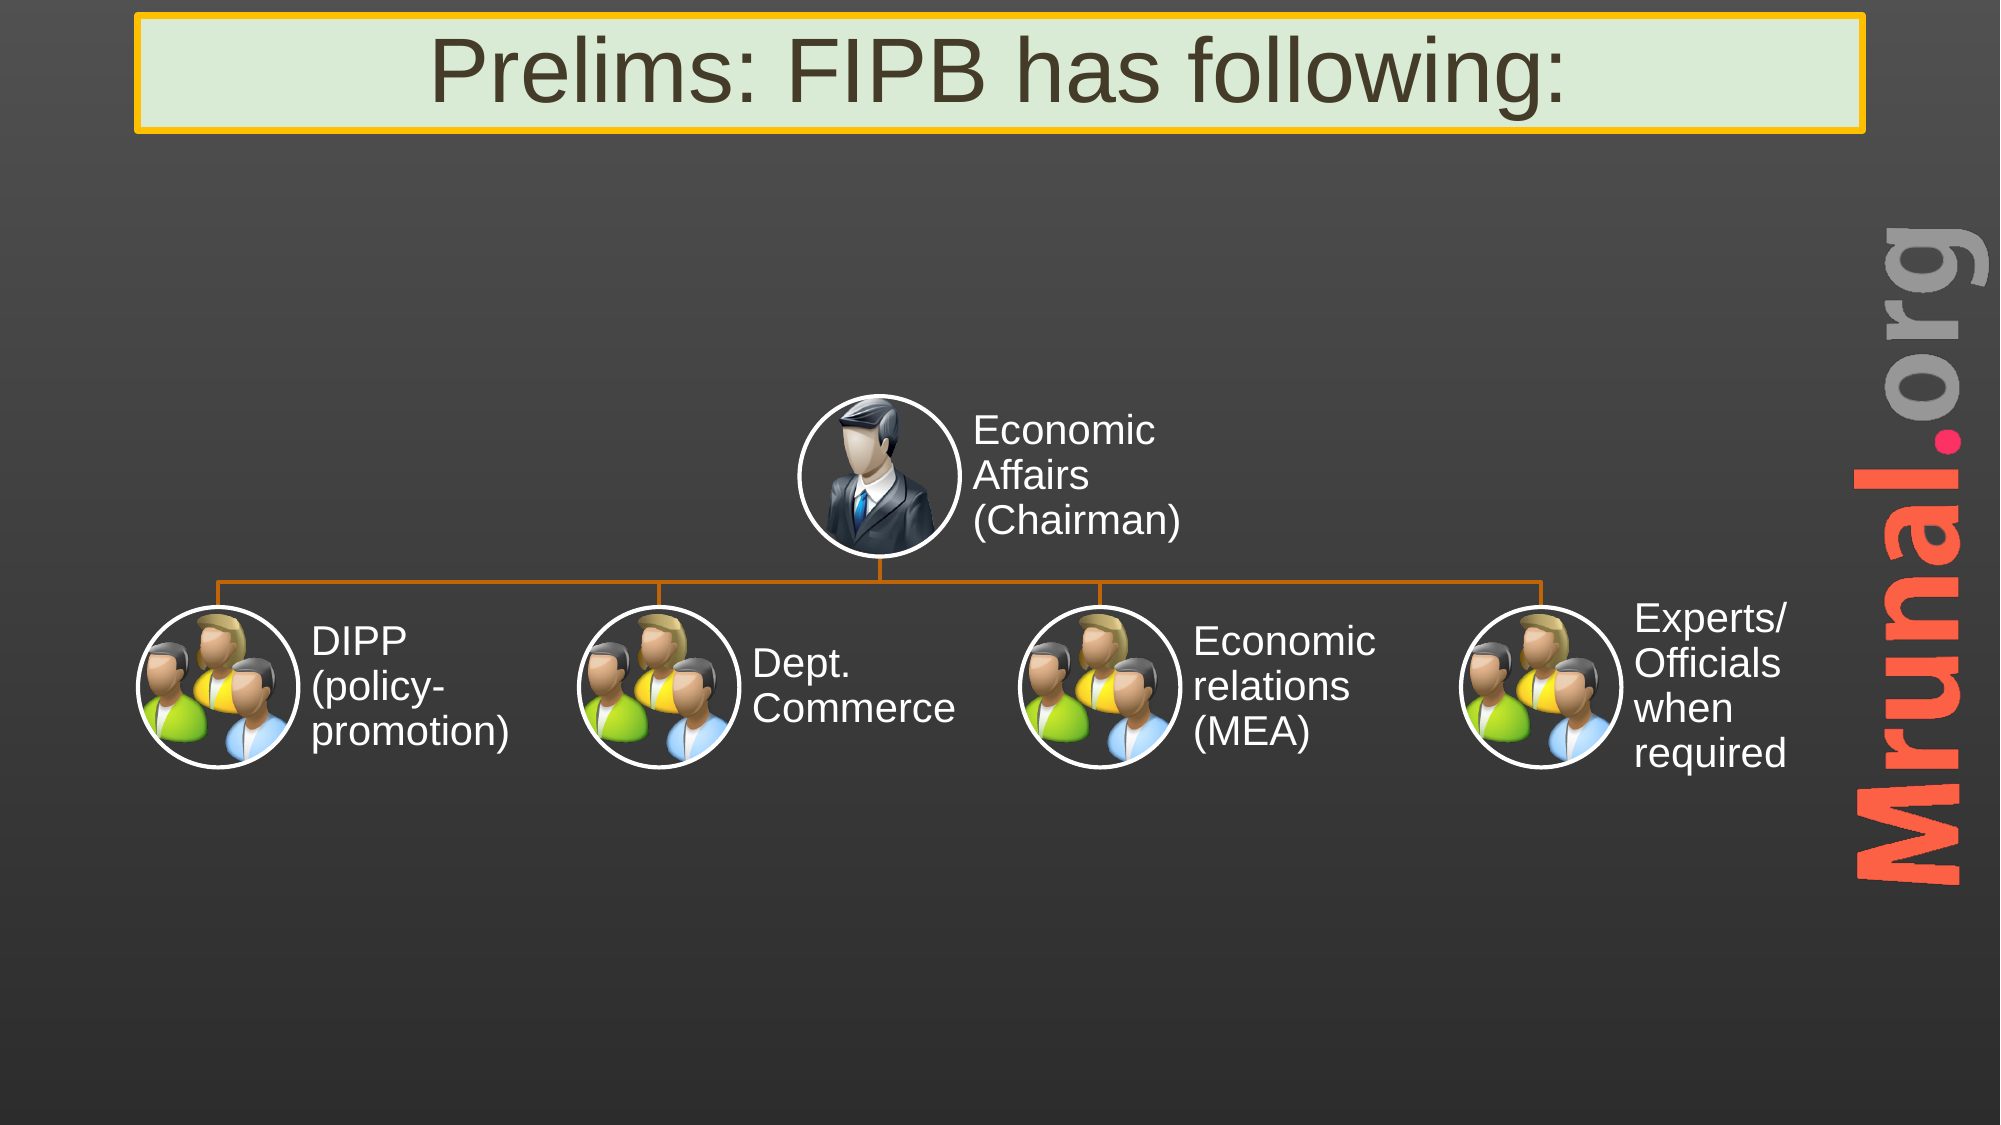

# Prelims: FIPB has following:
Economic Affairs (Chairman)
DIPP (policy-promotion)
Dept. Commerce
Economic relations (MEA)
Experts/Officials when required